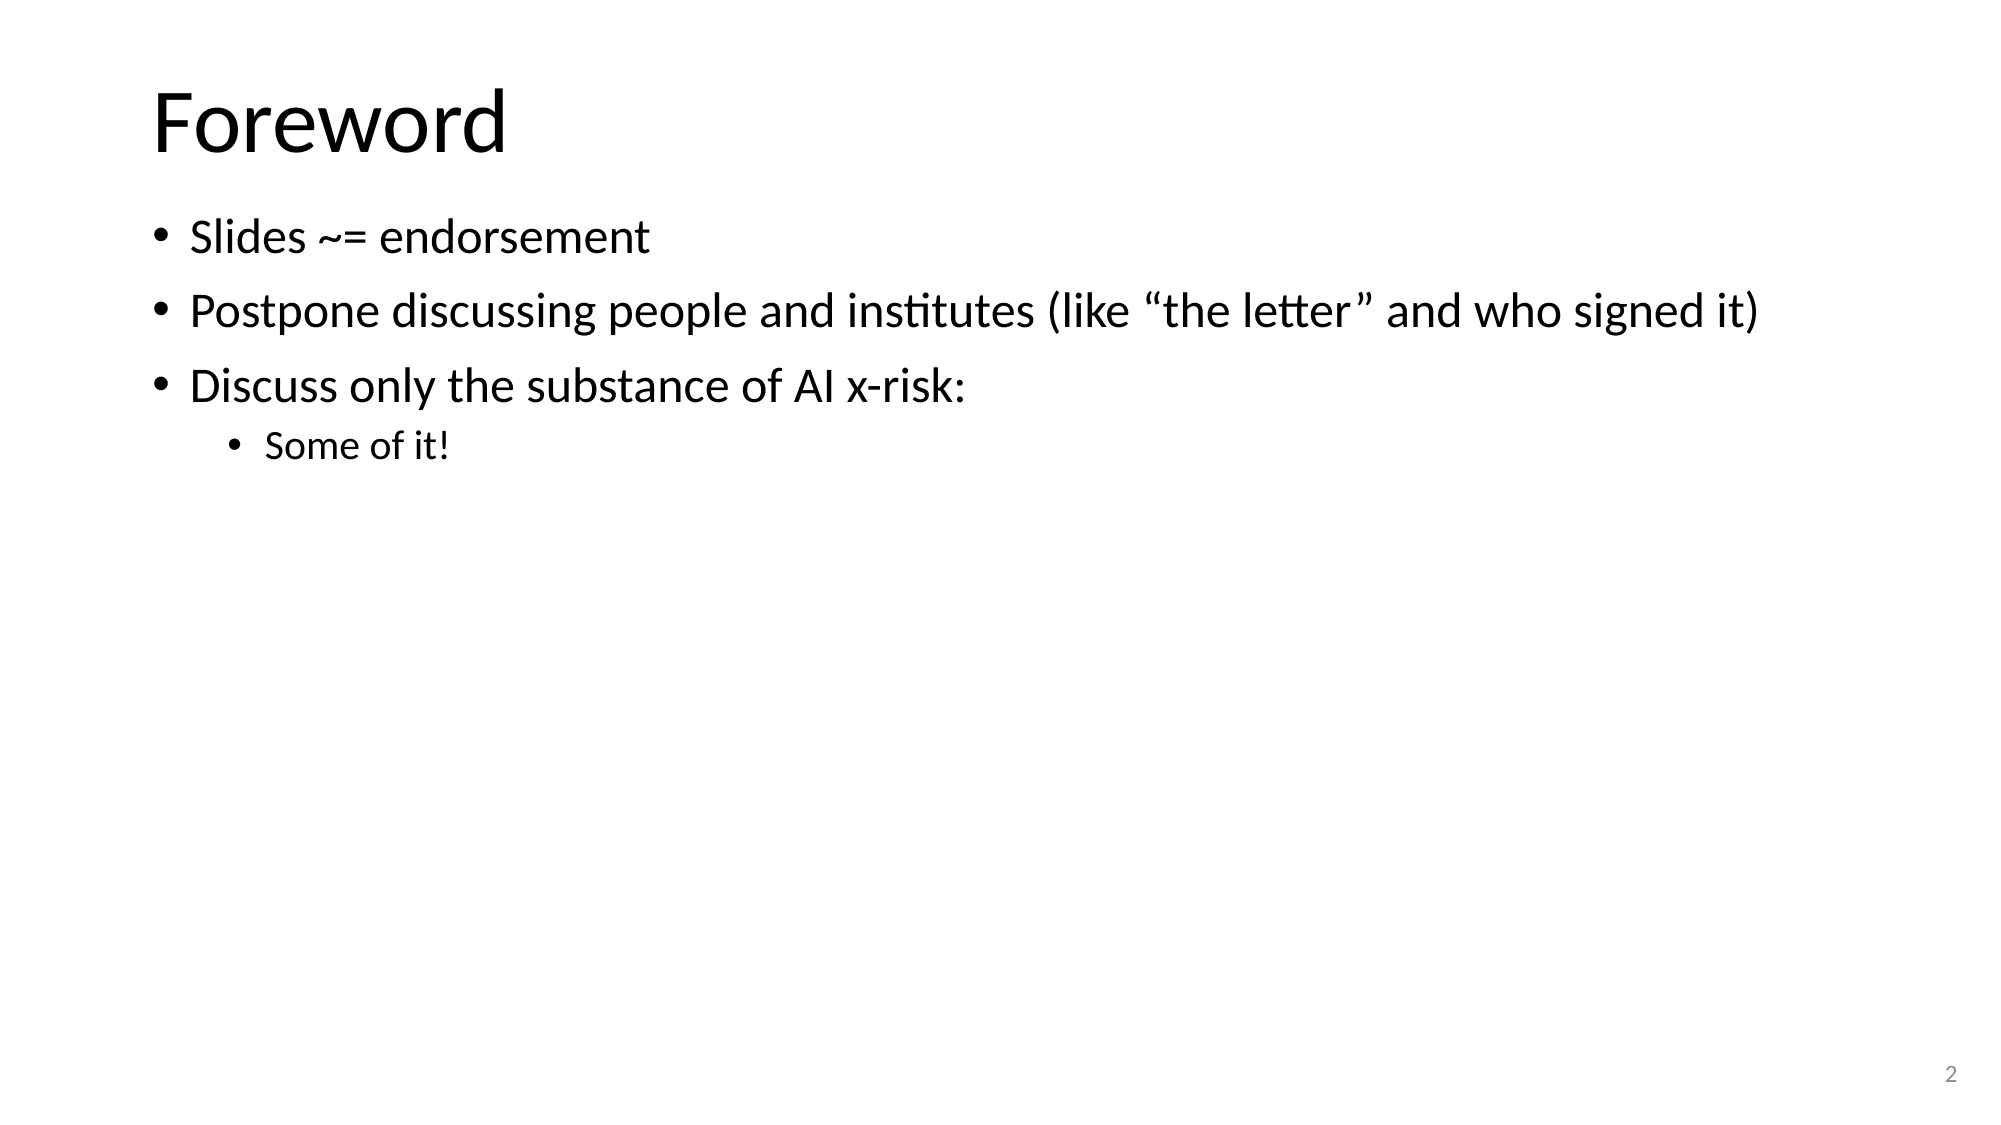

# Foreword
Slides ~= endorsement
Postpone discussing people and institutes (like “the letter” and who signed it)
Discuss only the substance of AI x-risk:
Some of it!
2